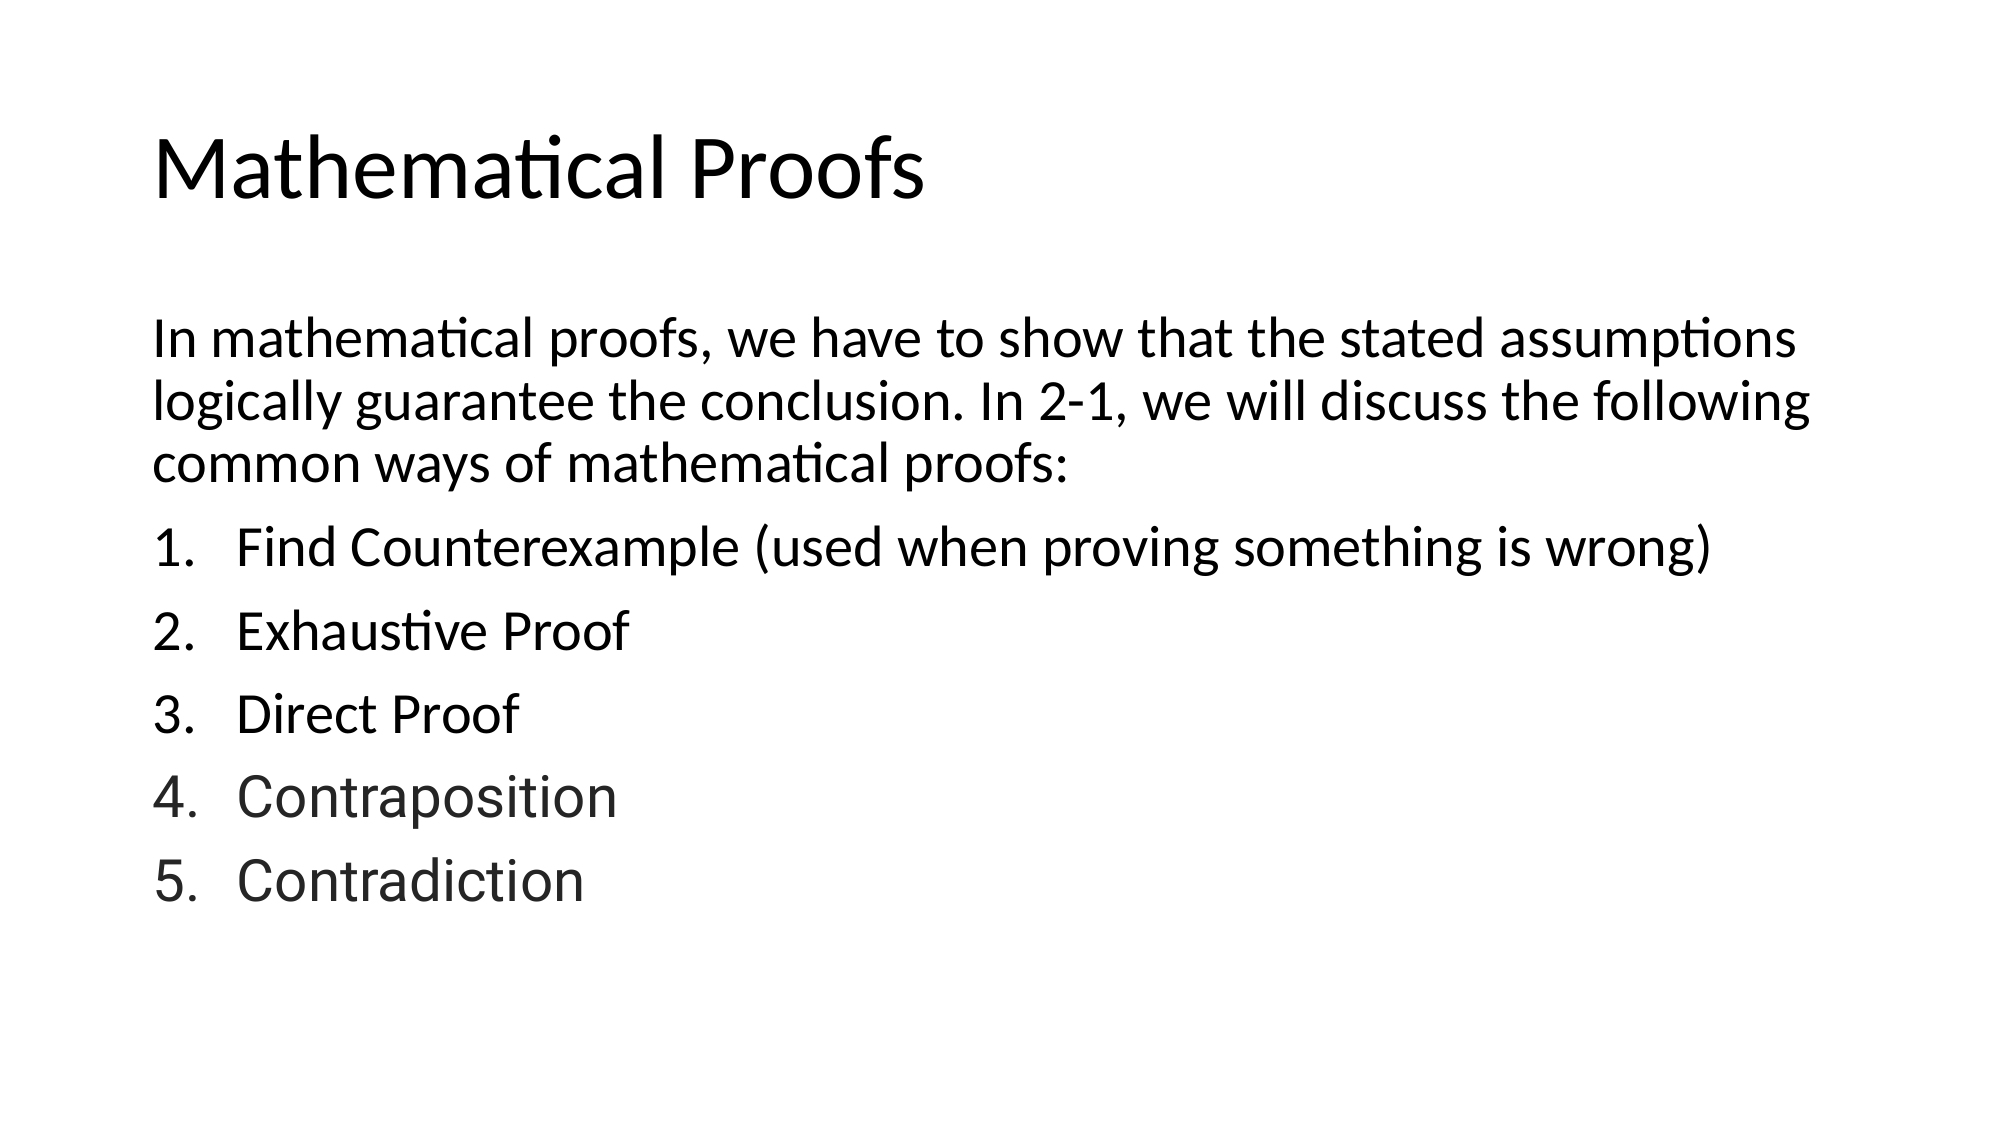

# Mathematical Proofs
In mathematical proofs, we have to show that the stated assumptions logically guarantee the conclusion. In 2-1, we will discuss the following common ways of mathematical proofs:
Find Counterexample (used when proving something is wrong)
Exhaustive Proof
Direct Proof
Contraposition
Contradiction